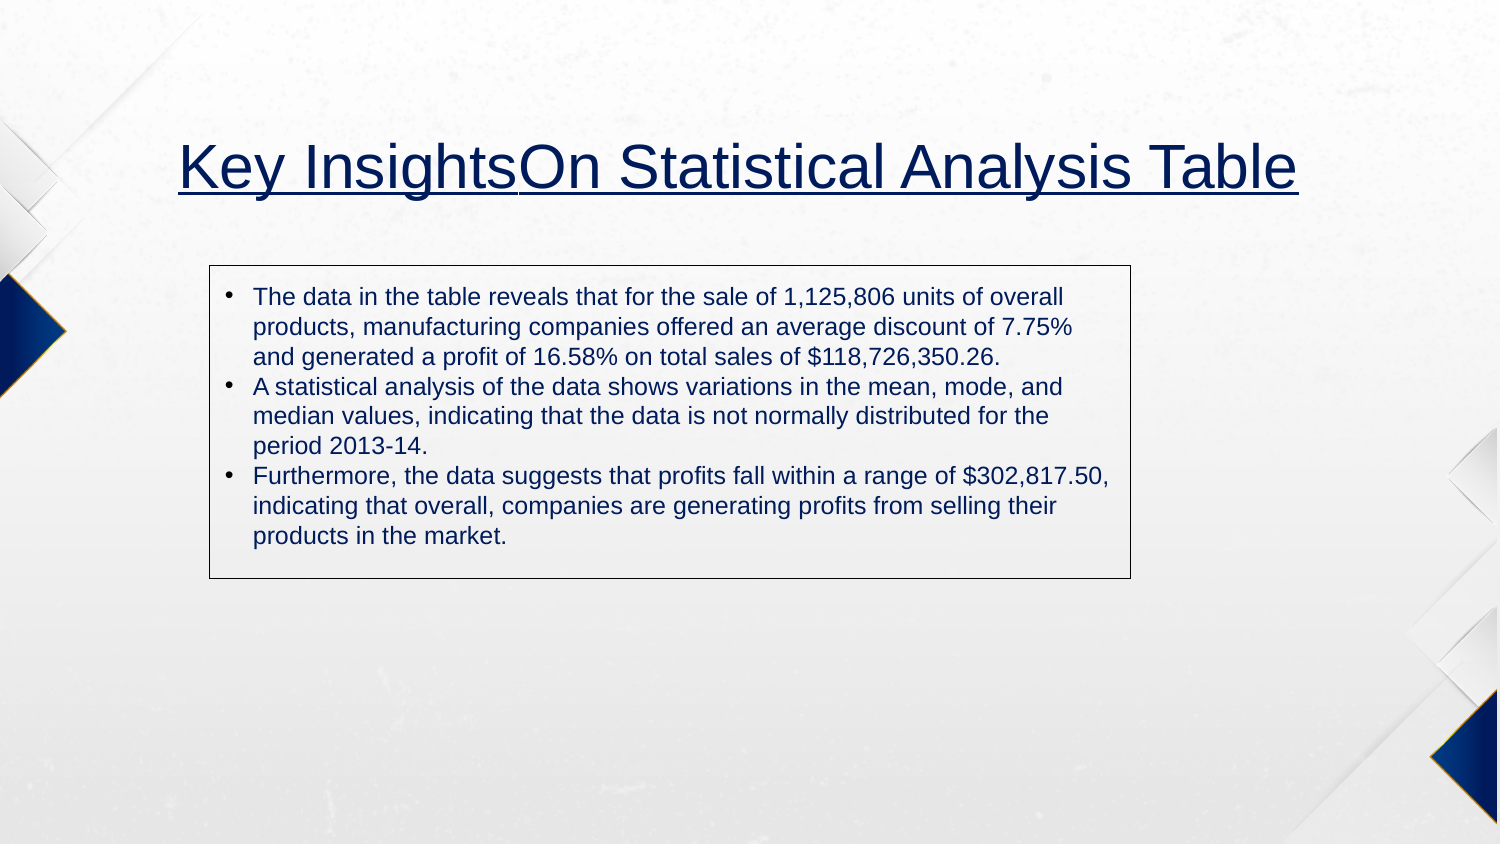

# Key InsightsOn Statistical Analysis Table
The data in the table reveals that for the sale of 1,125,806 units of overall products, manufacturing companies offered an average discount of 7.75% and generated a profit of 16.58% on total sales of $118,726,350.26.
A statistical analysis of the data shows variations in the mean, mode, and median values, indicating that the data is not normally distributed for the period 2013-14.
Furthermore, the data suggests that profits fall within a range of $302,817.50, indicating that overall, companies are generating profits from selling their products in the market.